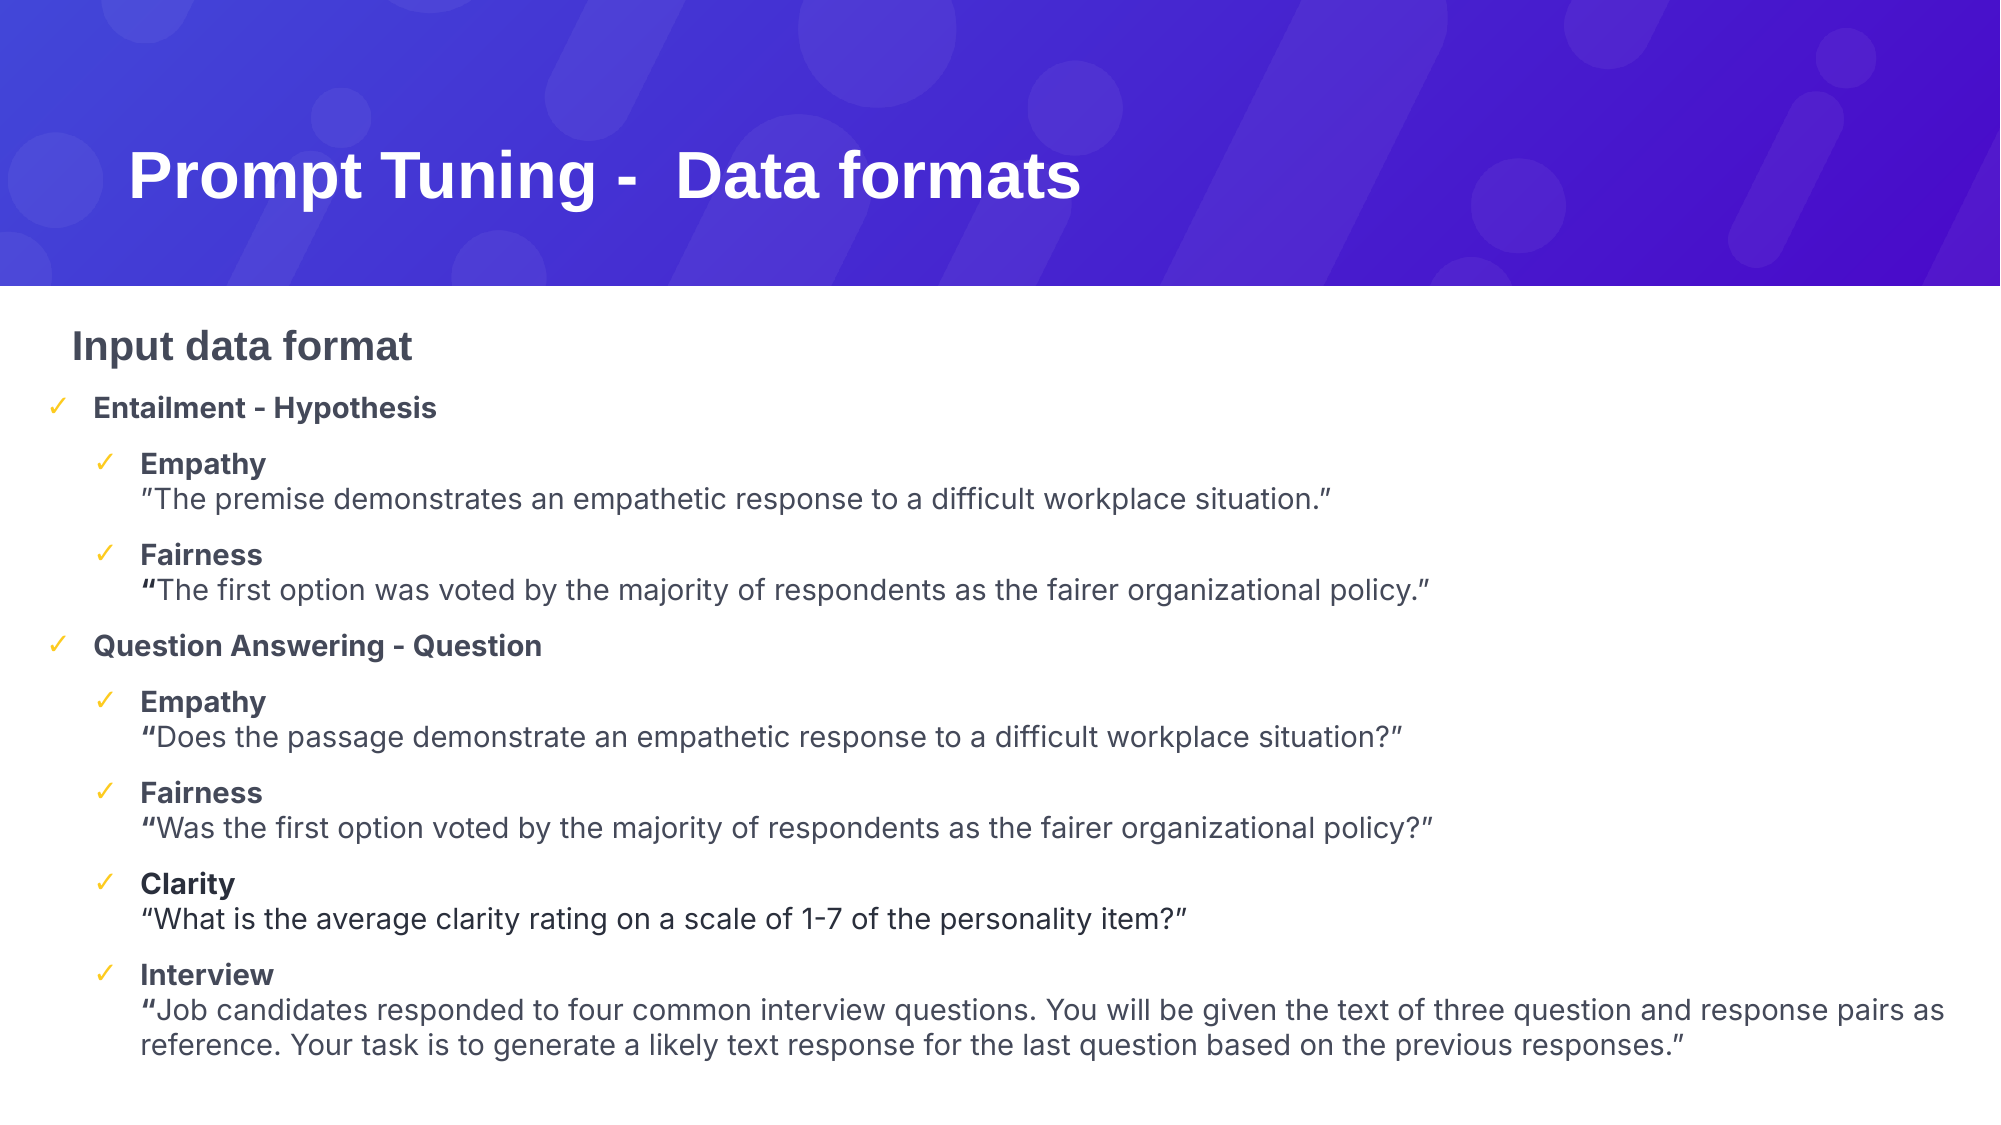

# Prompt Tuning -  Data formats
Input data format

Entailment - Hypothesis
Empathy
”The premise demonstrates an empathetic response to a difficult workplace situation.”
Fairness
“The first option was voted by the majority of respondents as the fairer organizational policy.”
Question Answering - Question
Empathy
“Does the passage demonstrate an empathetic response to a difficult workplace situation?”
Fairness
“Was the first option voted by the majority of respondents as the fairer organizational policy?”
Clarity
“What is the average clarity rating on a scale of 1-7 of the personality item?”
Interview
“Job candidates responded to four common interview questions. You will be given the text of three question and response pairs as reference. Your task is to generate a likely text response for the last question based on the previous responses.”